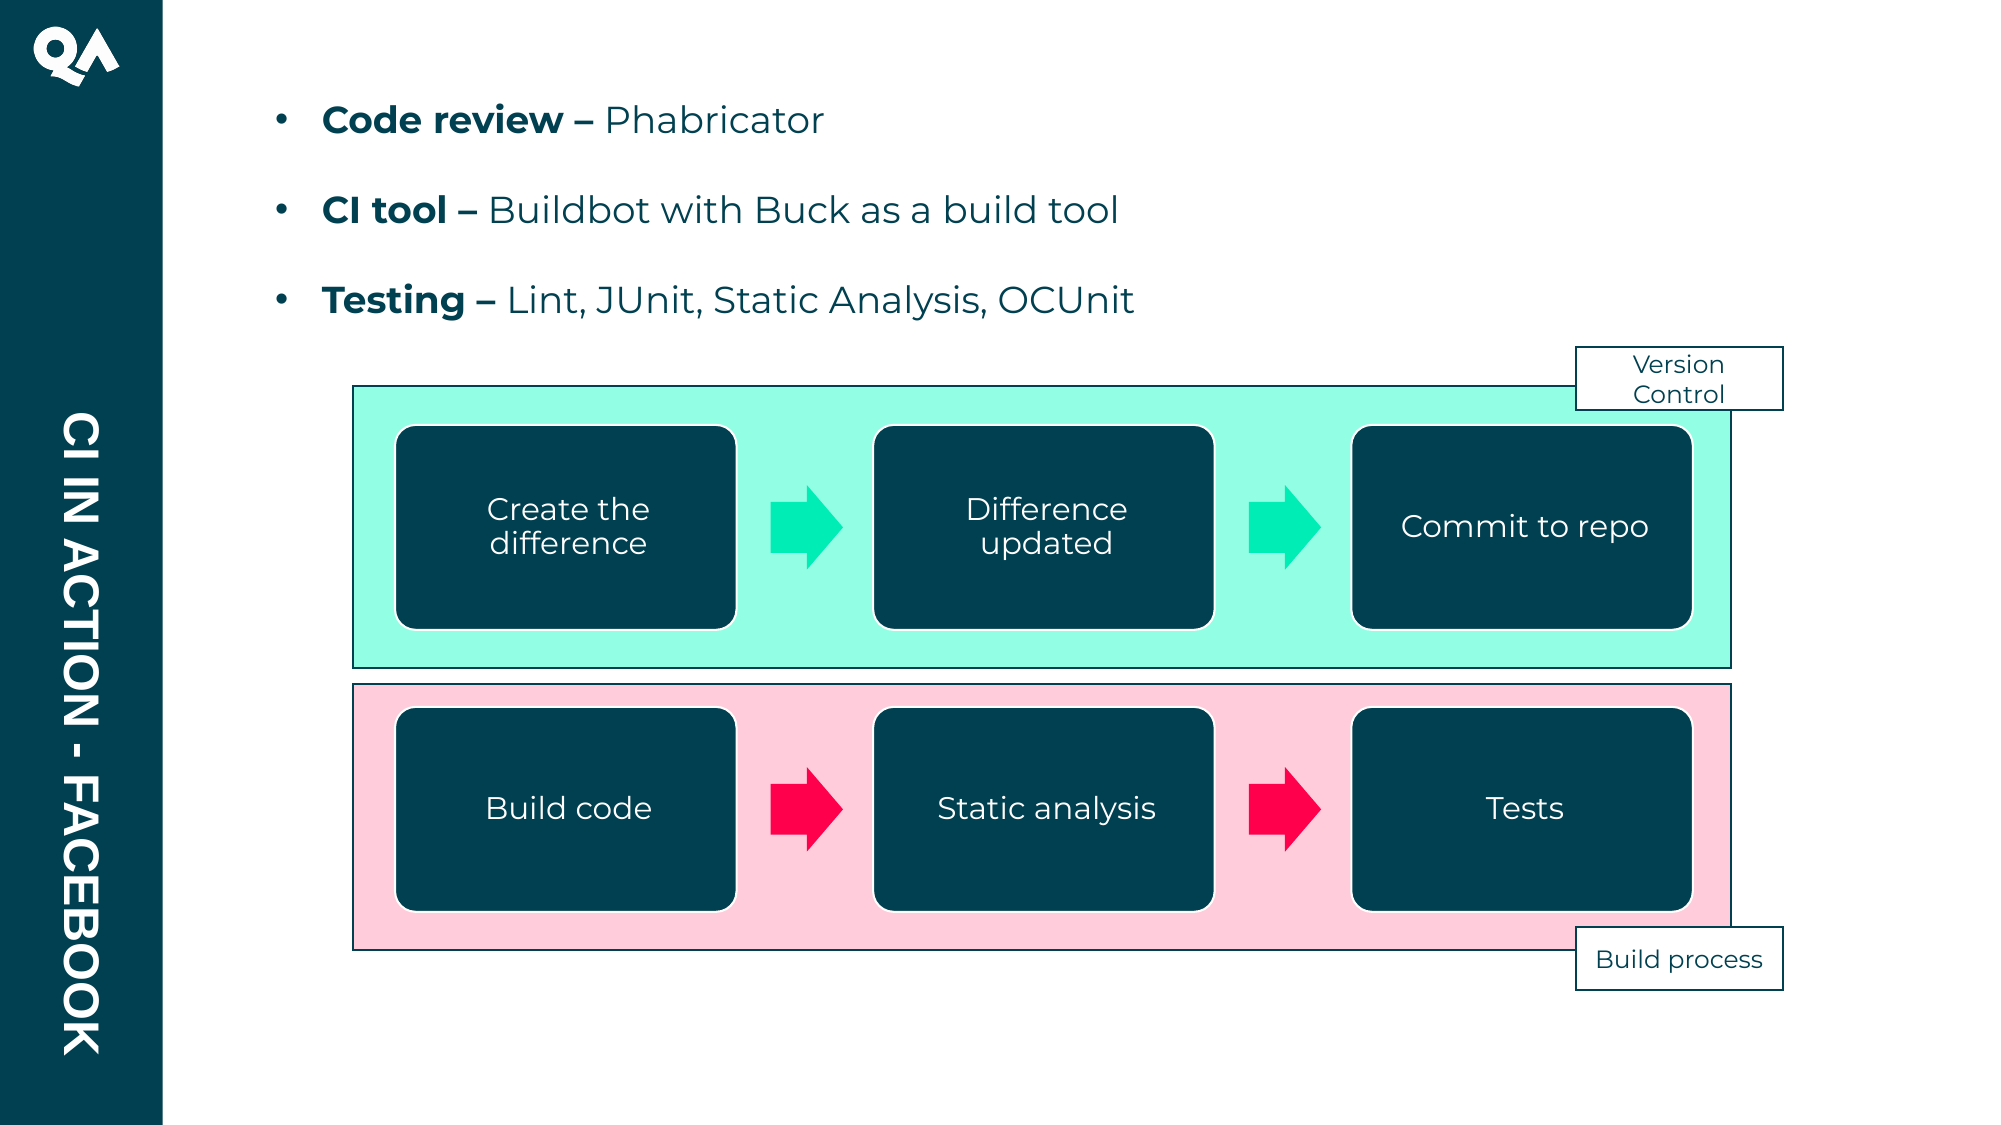

CI in action - Facebook
Code review – Phabricator
CI tool – Buildbot with Buck as a build tool
Testing – Lint, JUnit, Static Analysis, OCUnit

Version Control

Create the difference

Difference updated

Commit to repo
Build code

Static analysis

Tests

Build process